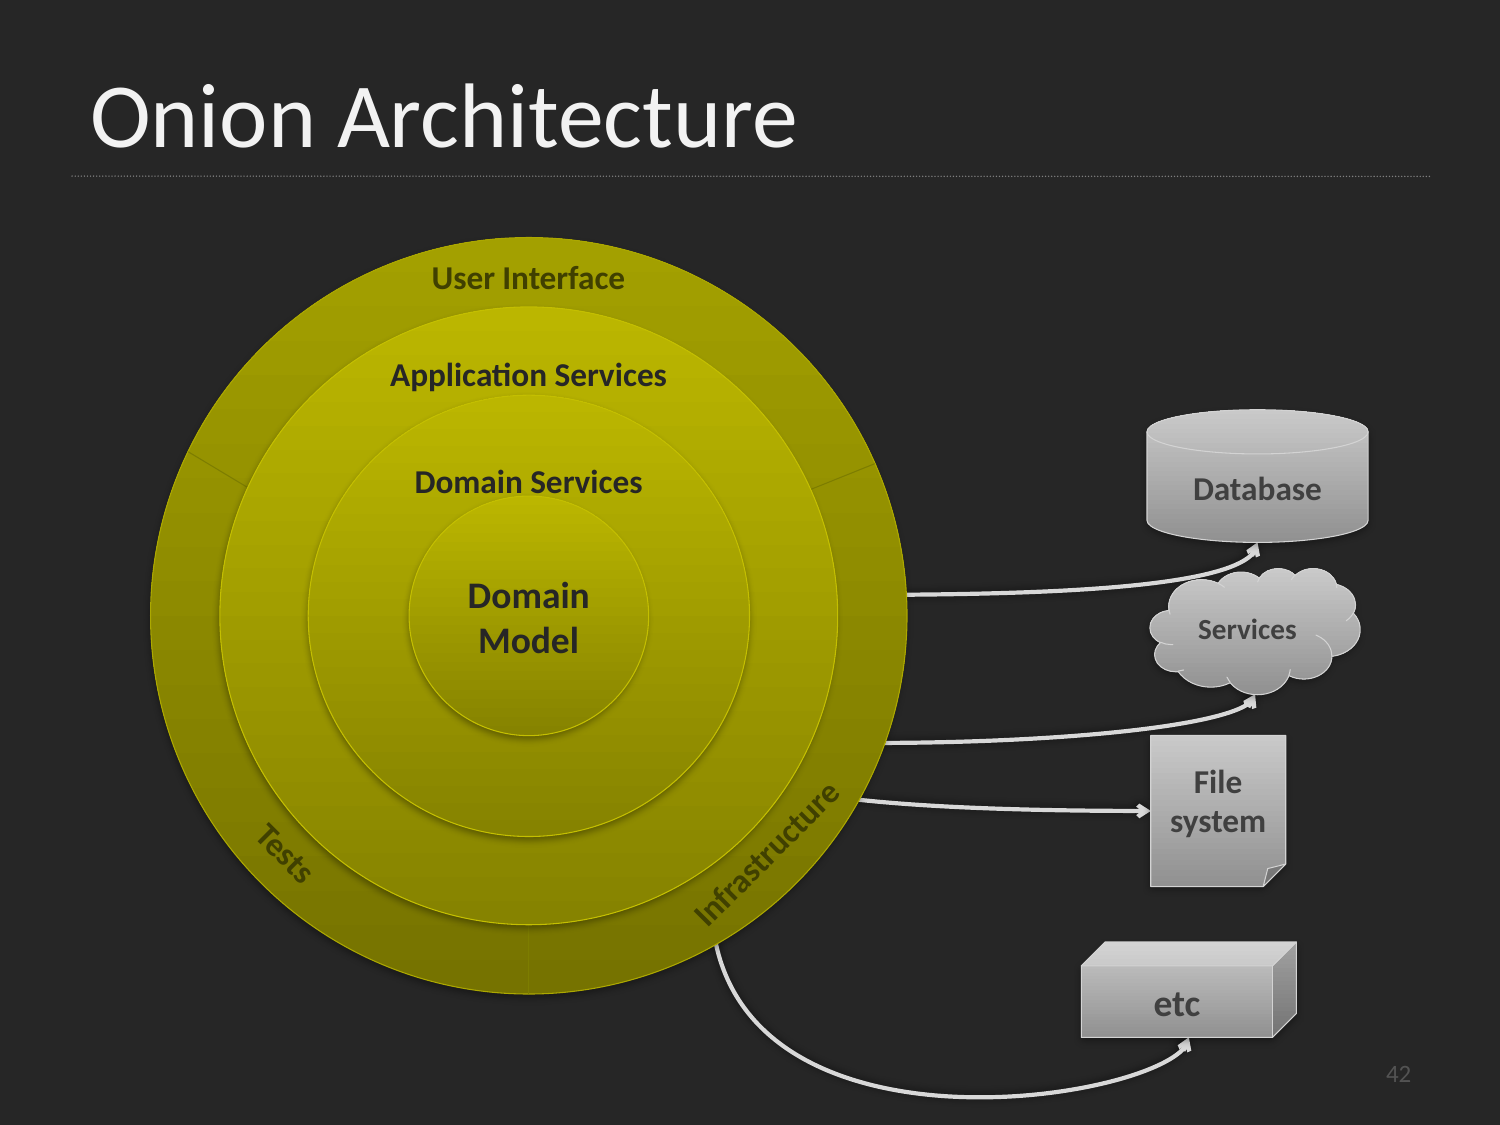

# Onion Architecture

User Interface

G

Application Services

M

Domain Services

Database
Domain Model
Services
File
system
Tests
Infrastructure
etc